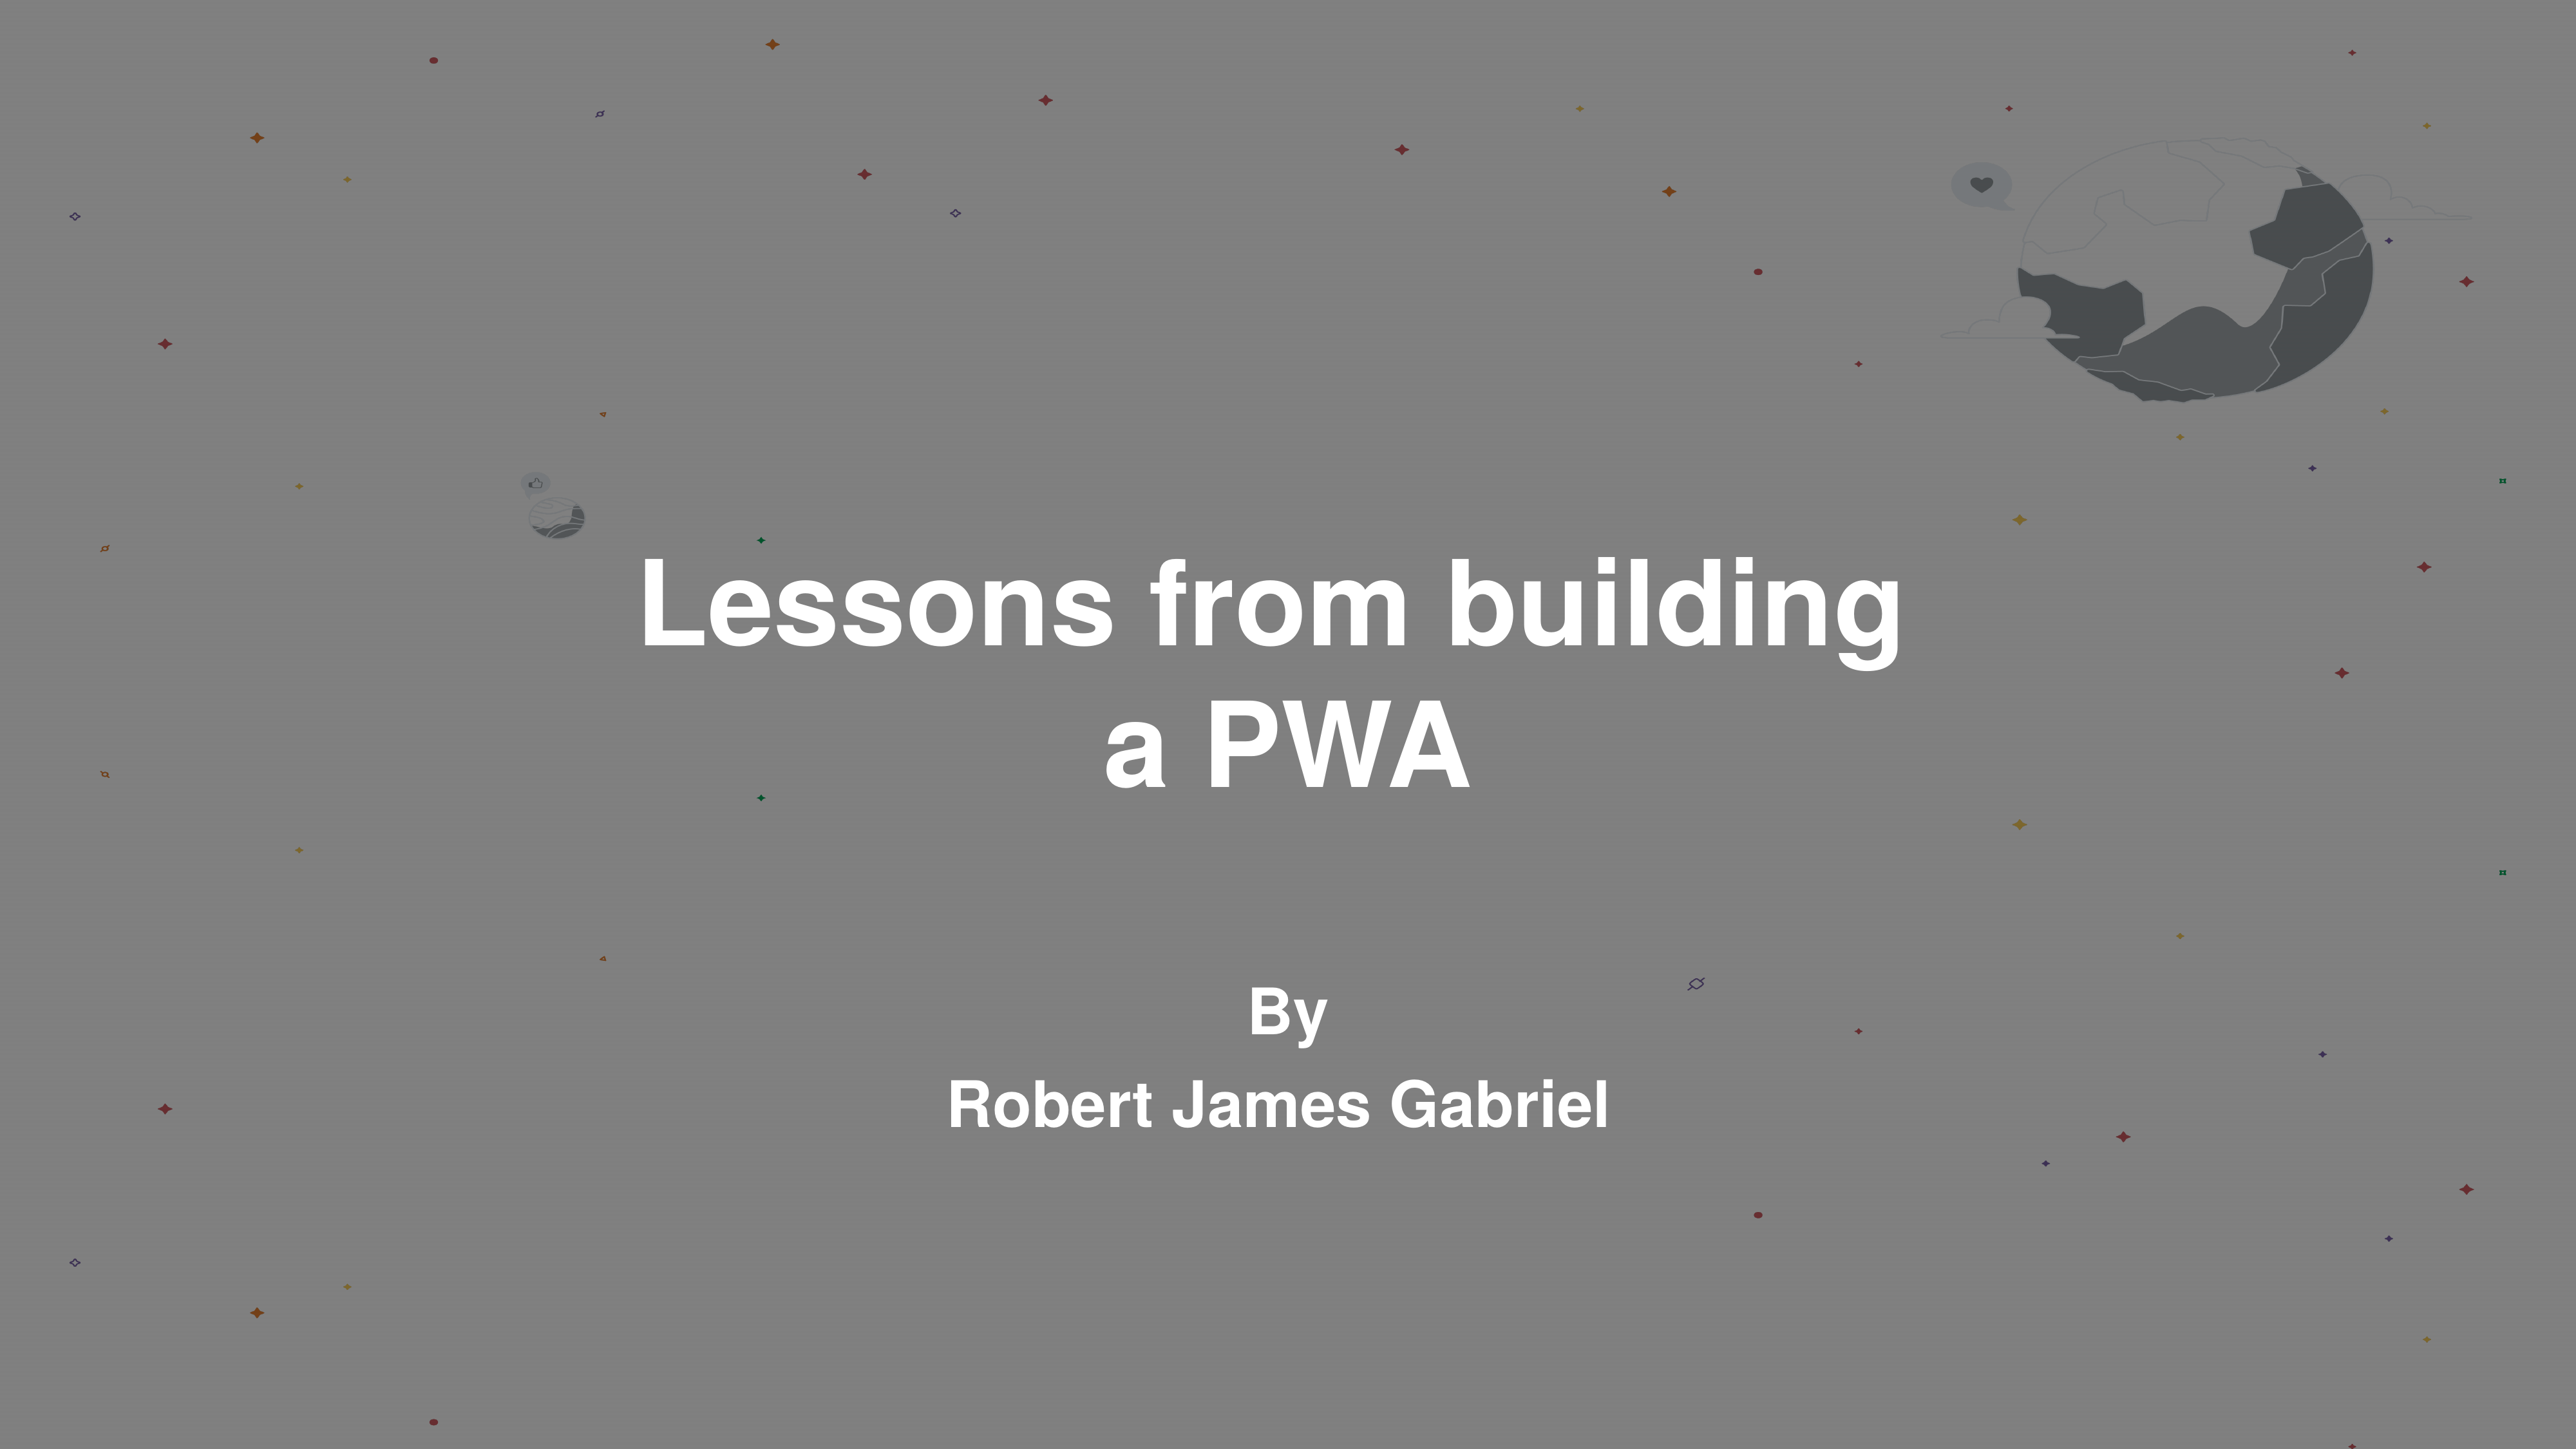

# Lessons from building
a PWA
By
Robert James Gabriel